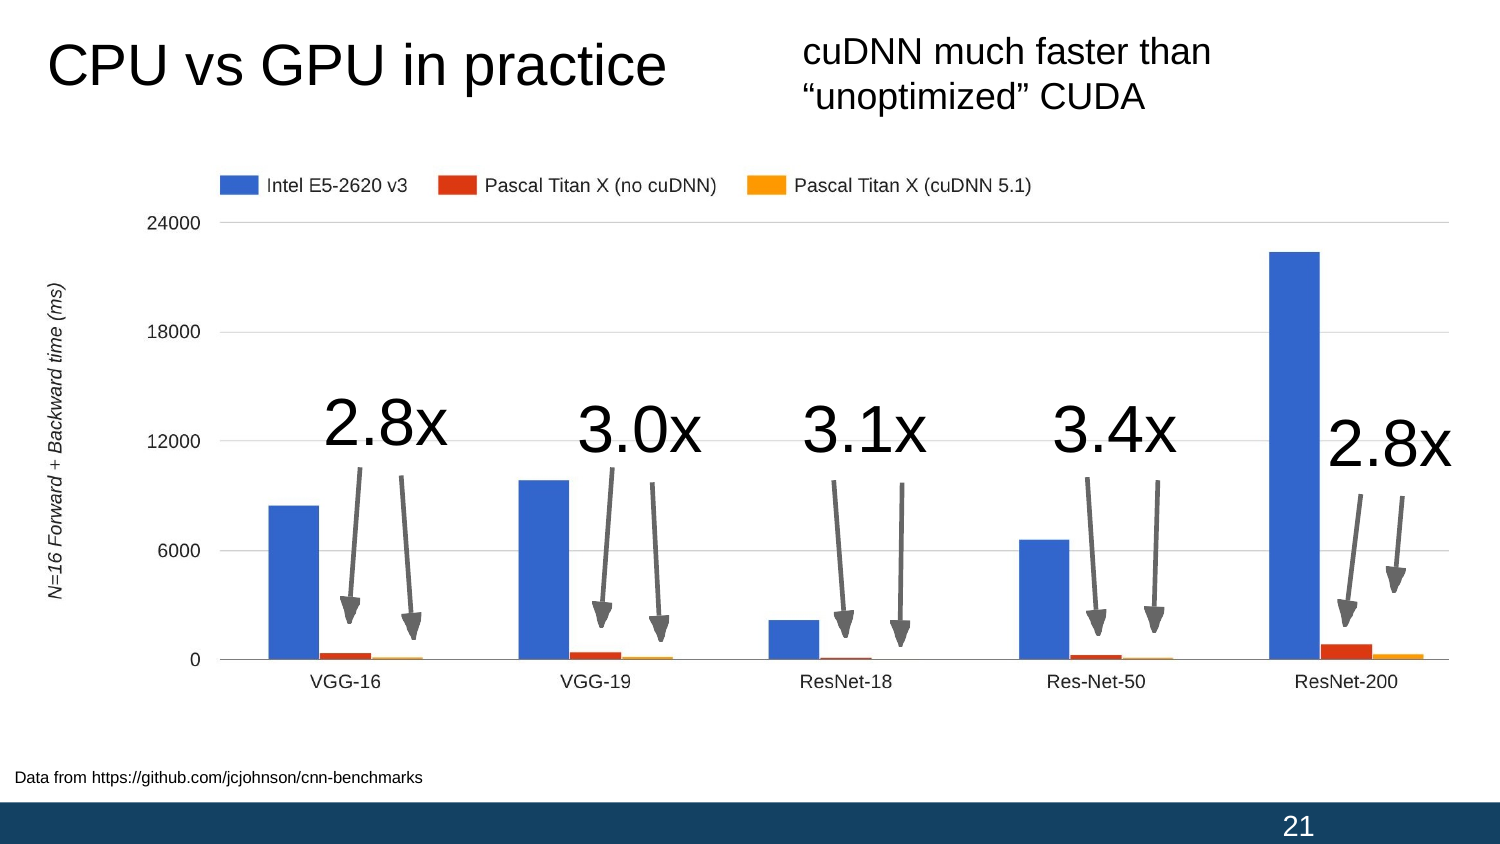

CPU vs GPU in practice
cuDNN much faster than  “unoptimized” CUDA

2.8x
3.0x
3.1x
3.4x
2.8x

Data from https://github.com/jcjohnson/cnn-benchmarks